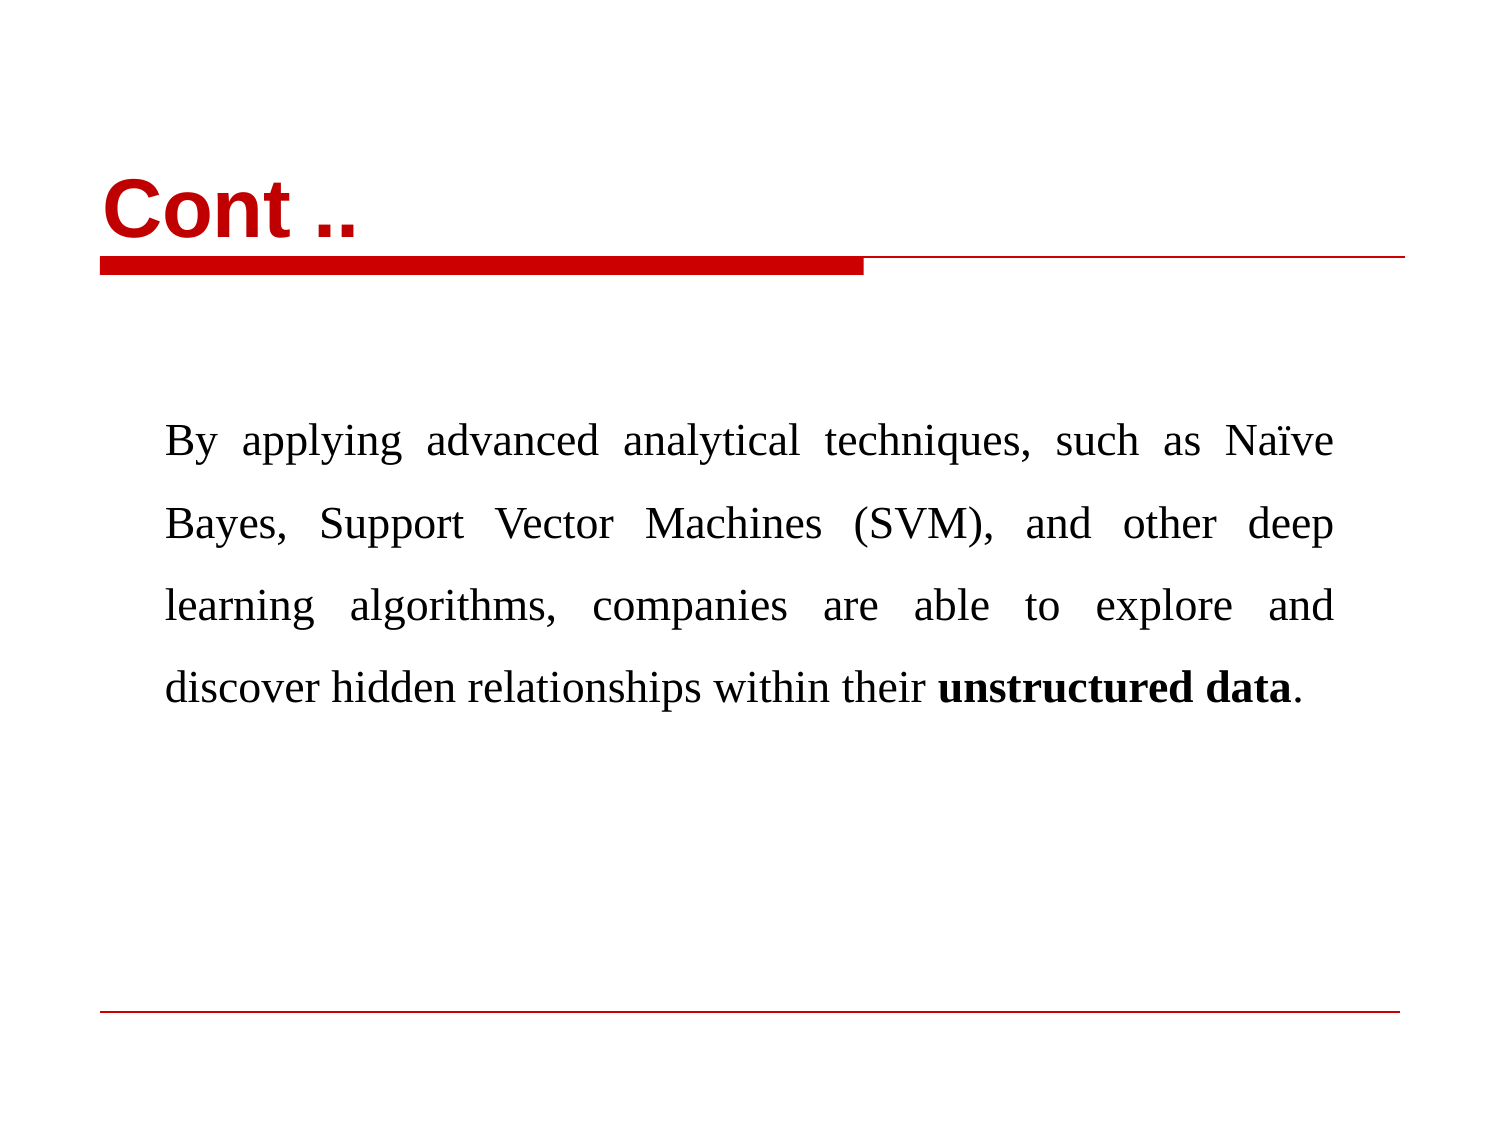

Cont ..
By applying advanced analytical techniques, such as Naïve Bayes, Support Vector Machines (SVM), and other deep learning algorithms, companies are able to explore and discover hidden relationships within their unstructured data.